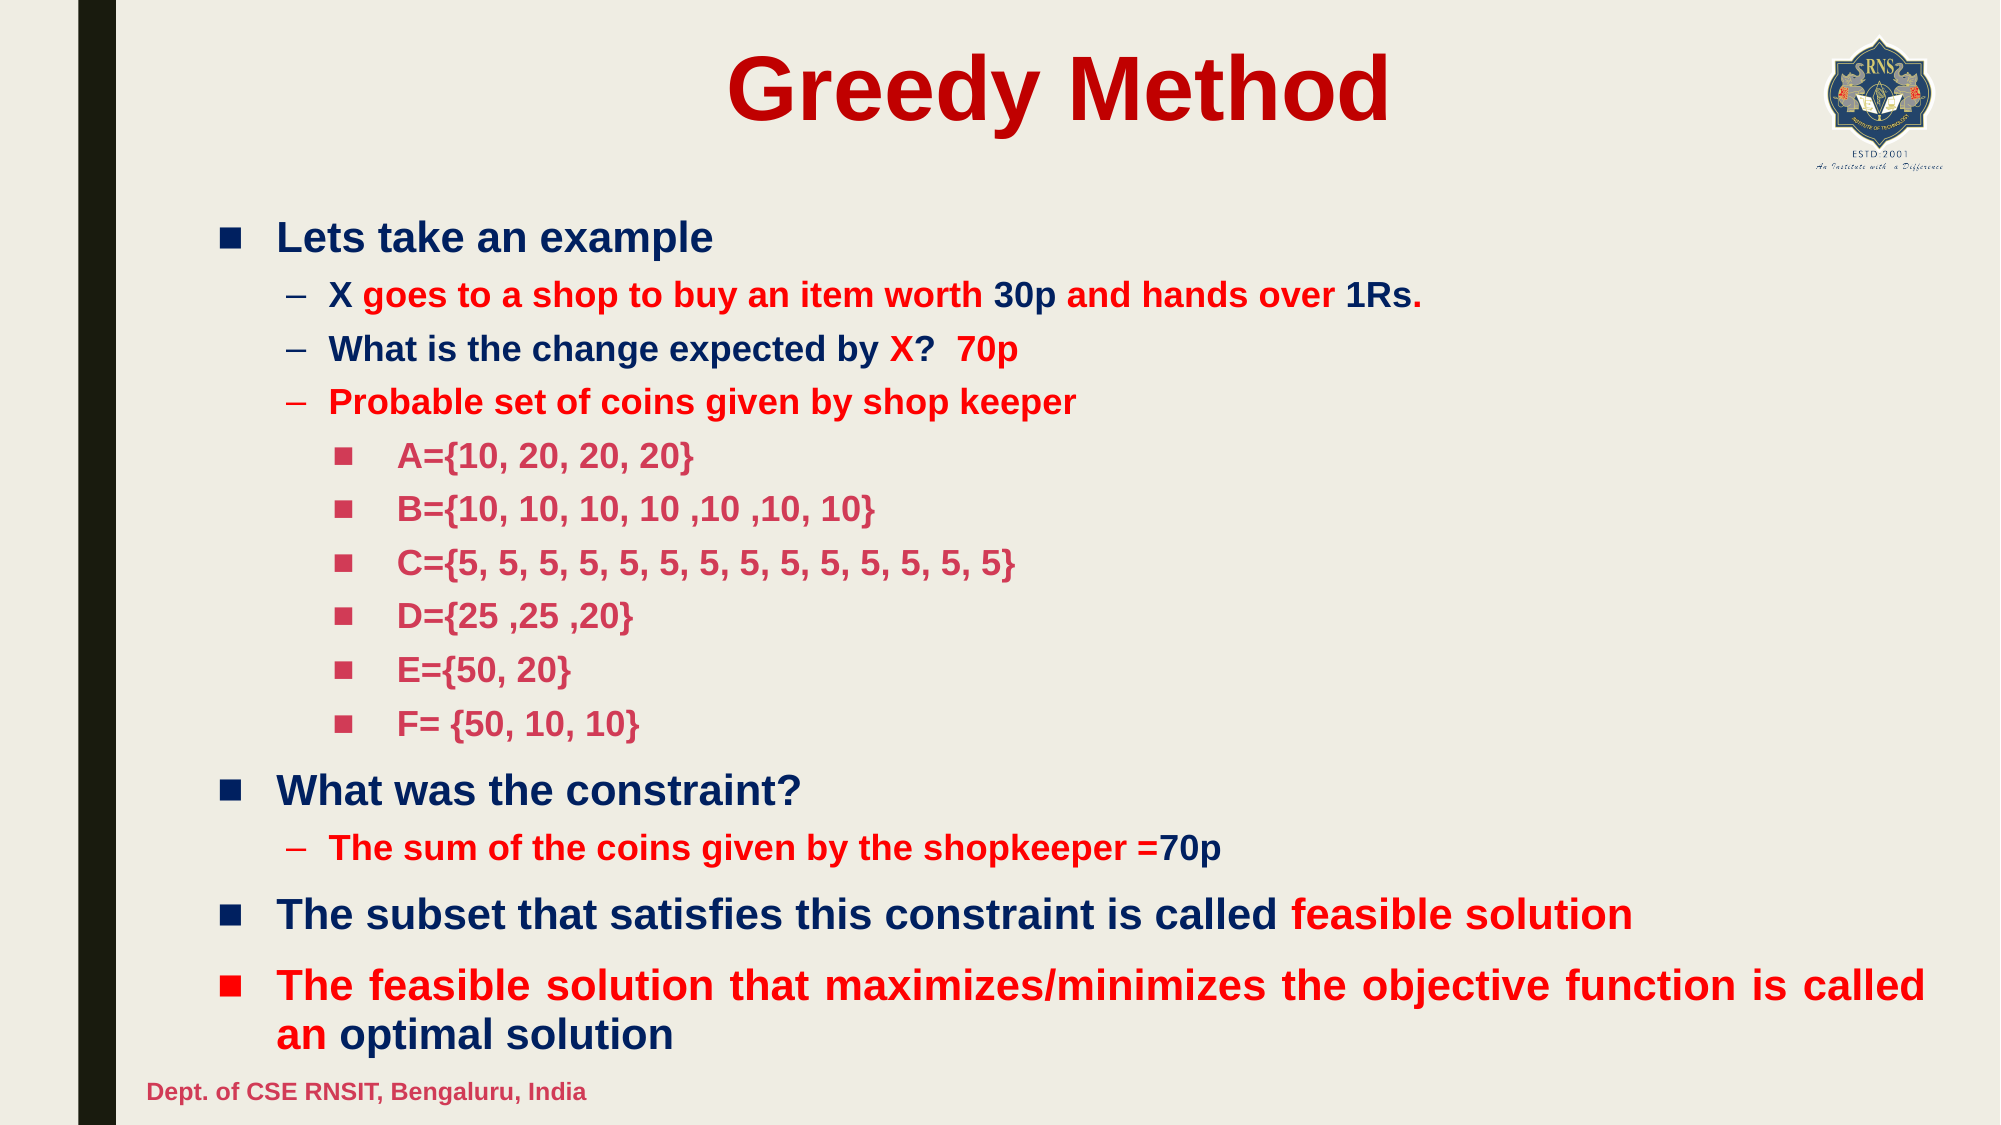

# Greedy Method
Lets take an example
X goes to a shop to buy an item worth 30p and hands over 1Rs.
What is the change expected by X?  70p
Probable set of coins given by shop keeper
A={10, 20, 20, 20}
B={10, 10, 10, 10 ,10 ,10, 10}
C={5, 5, 5, 5, 5, 5, 5, 5, 5, 5, 5, 5, 5, 5}
D={25 ,25 ,20}
E={50, 20}
F= {50, 10, 10}
What was the constraint?
The sum of the coins given by the shopkeeper =70p
The subset that satisfies this constraint is called feasible solution
The feasible solution that maximizes/minimizes the objective function is called an optimal solution
Dept. of CSE RNSIT, Bengaluru, India